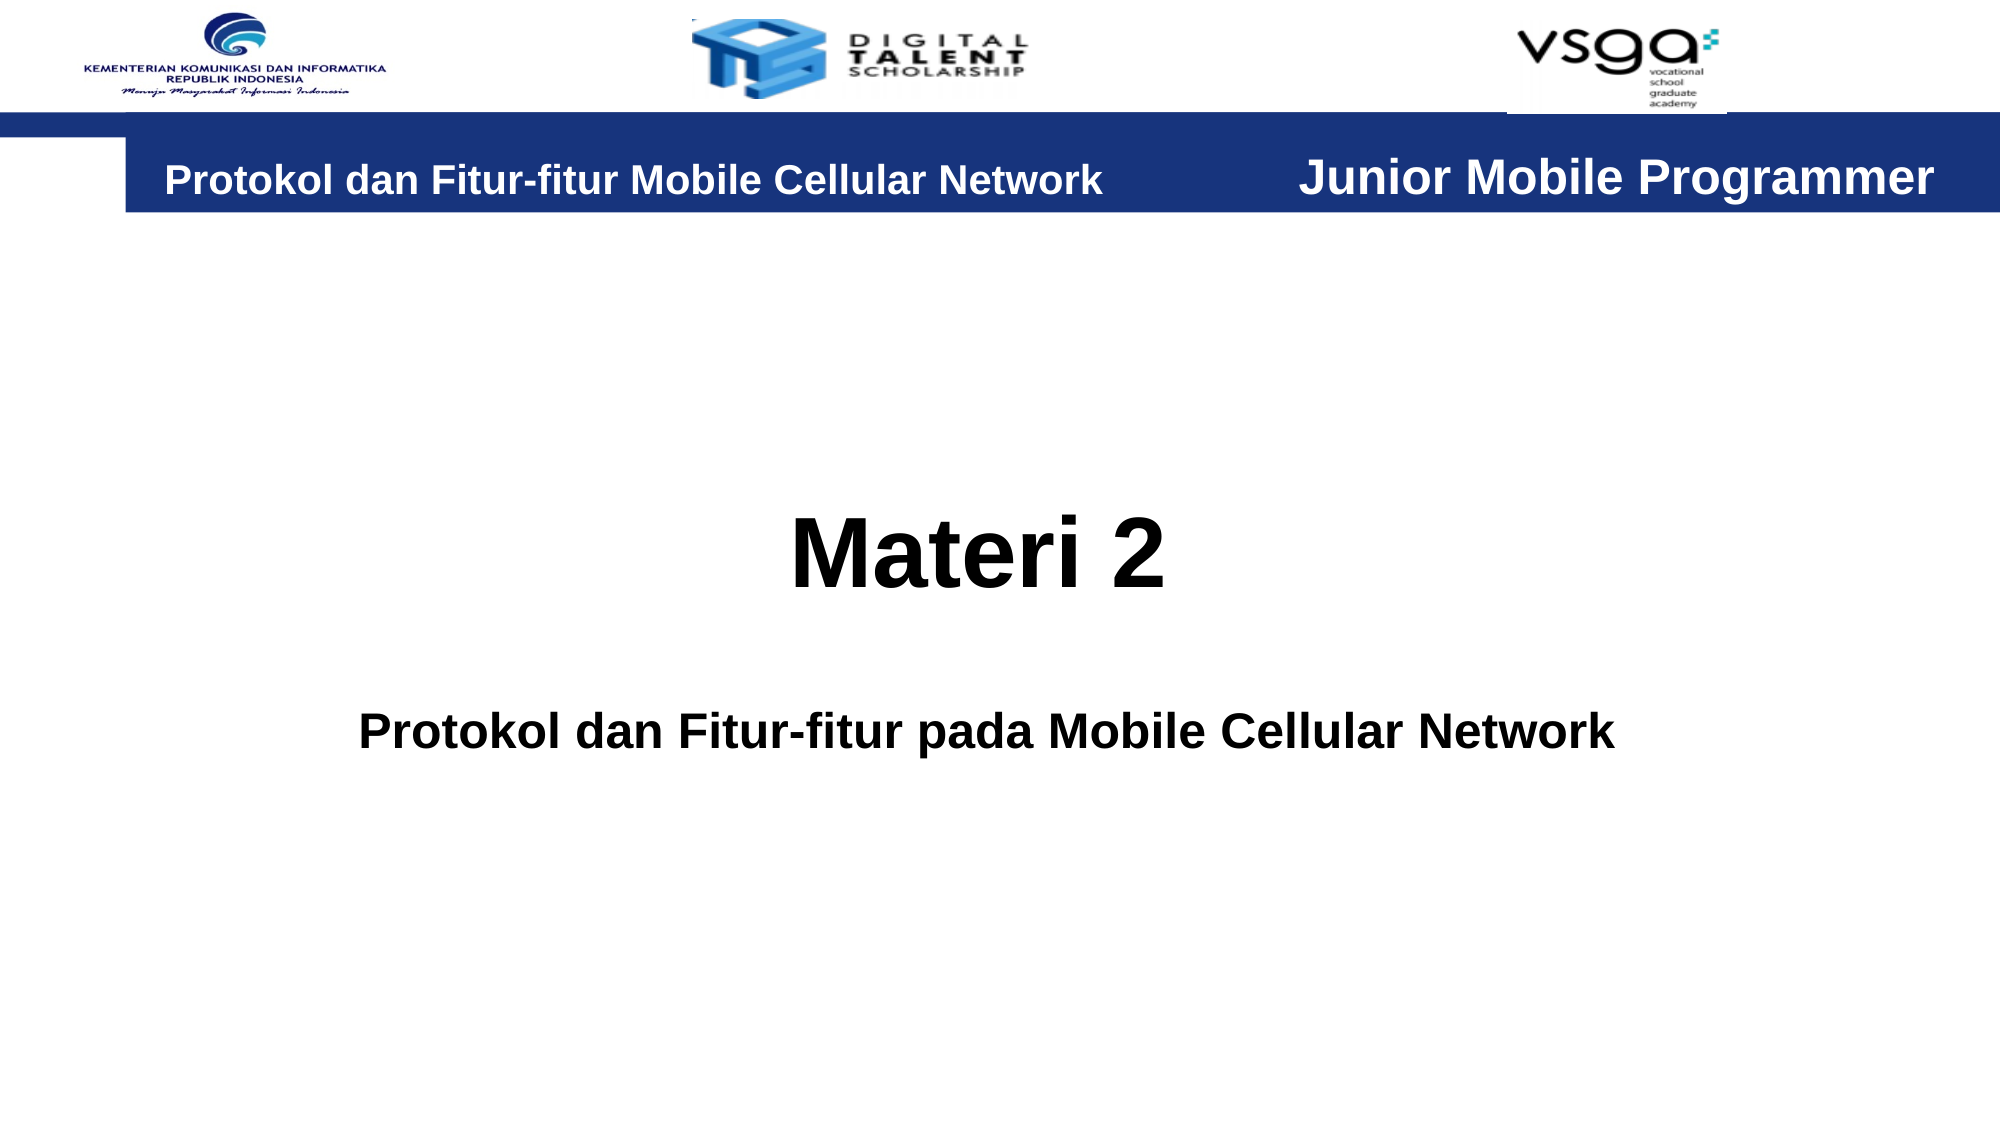

Protokol dan Fitur-fitur Mobile Cellular Network                 Junior Mobile Programmer
Materi 2
Protokol dan Fitur-fitur pada Mobile Cellular Network